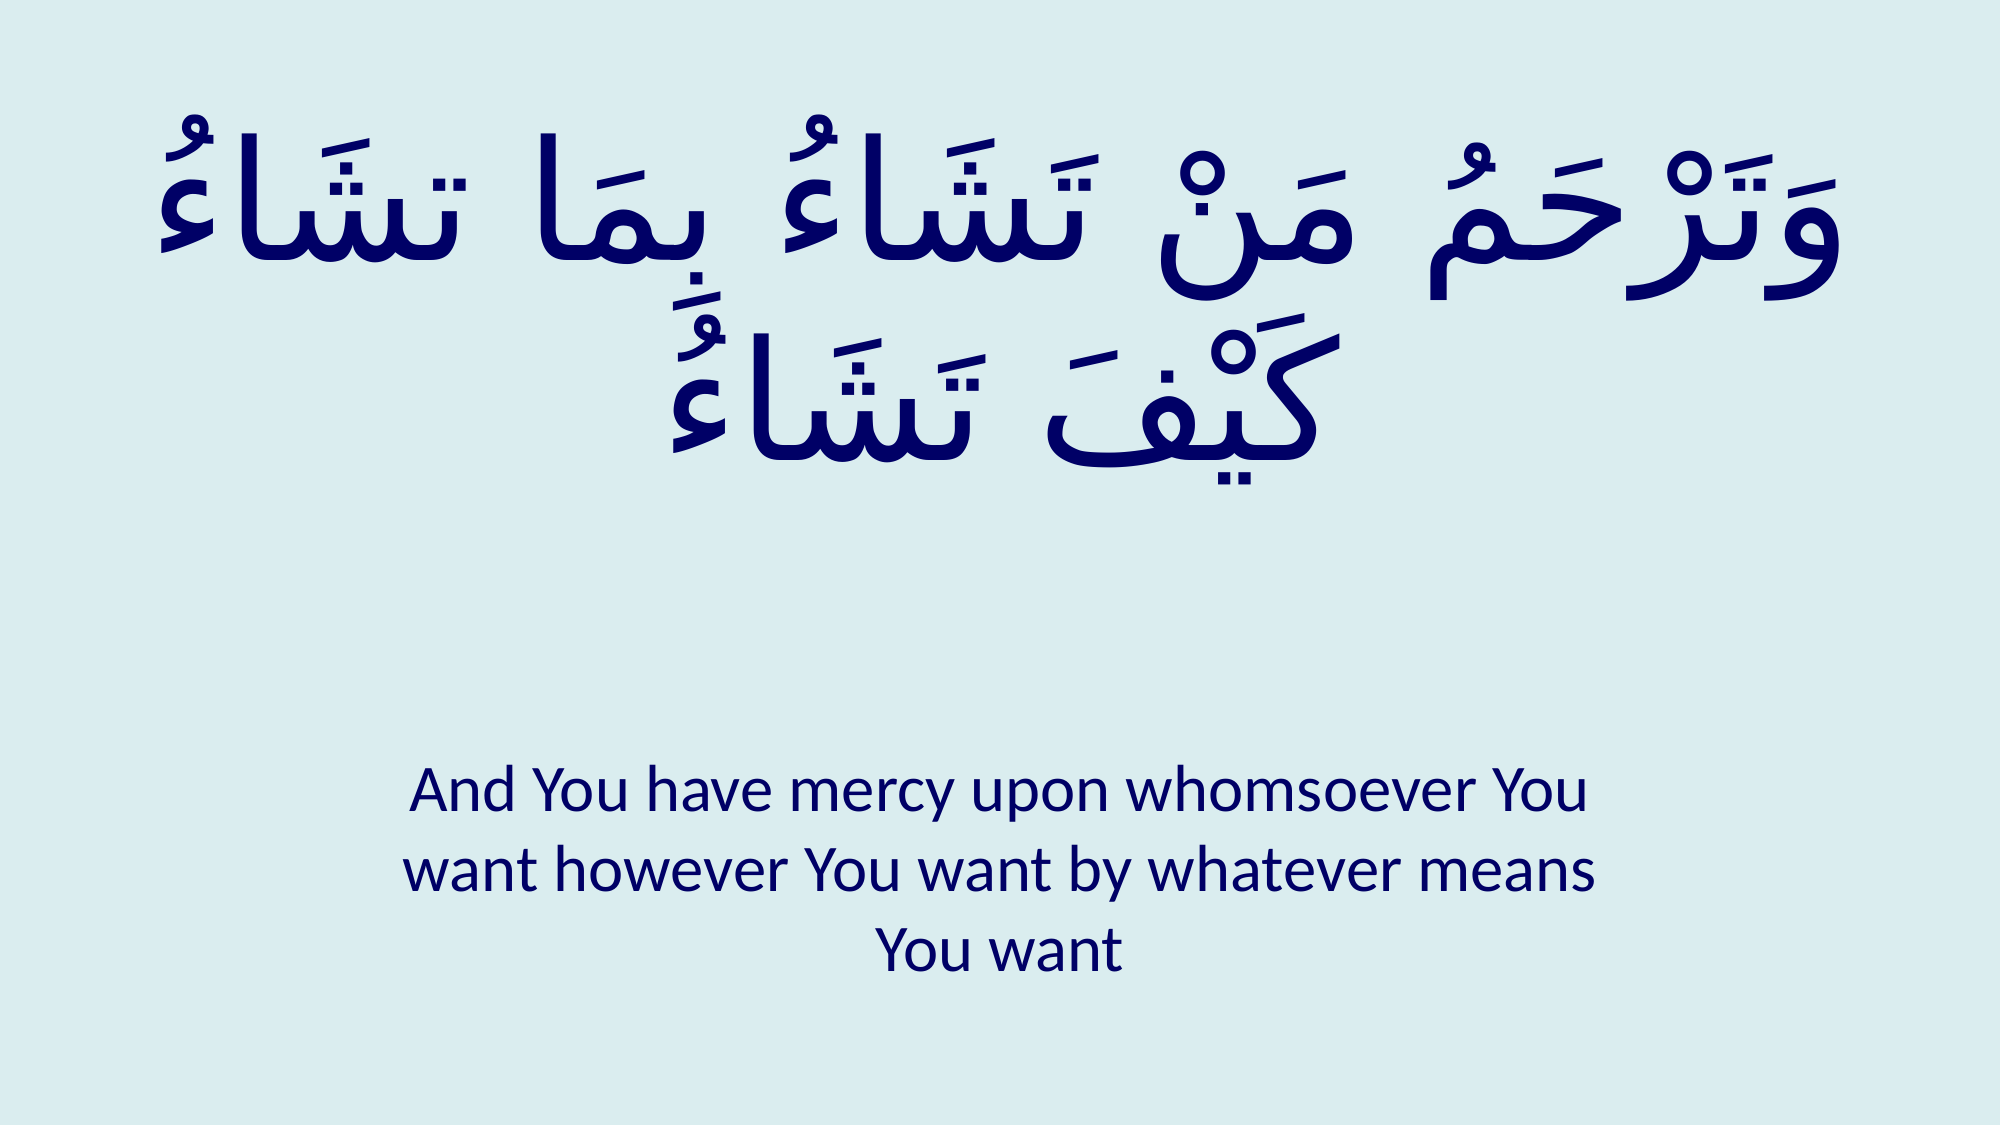

# وَتَرْحَمُ مَنْ تَشَاءُ بِمَا تشَاءُ كَيْفَ تَشَاءُ
And You have mercy upon whomsoever You want however You want by whatever means You want